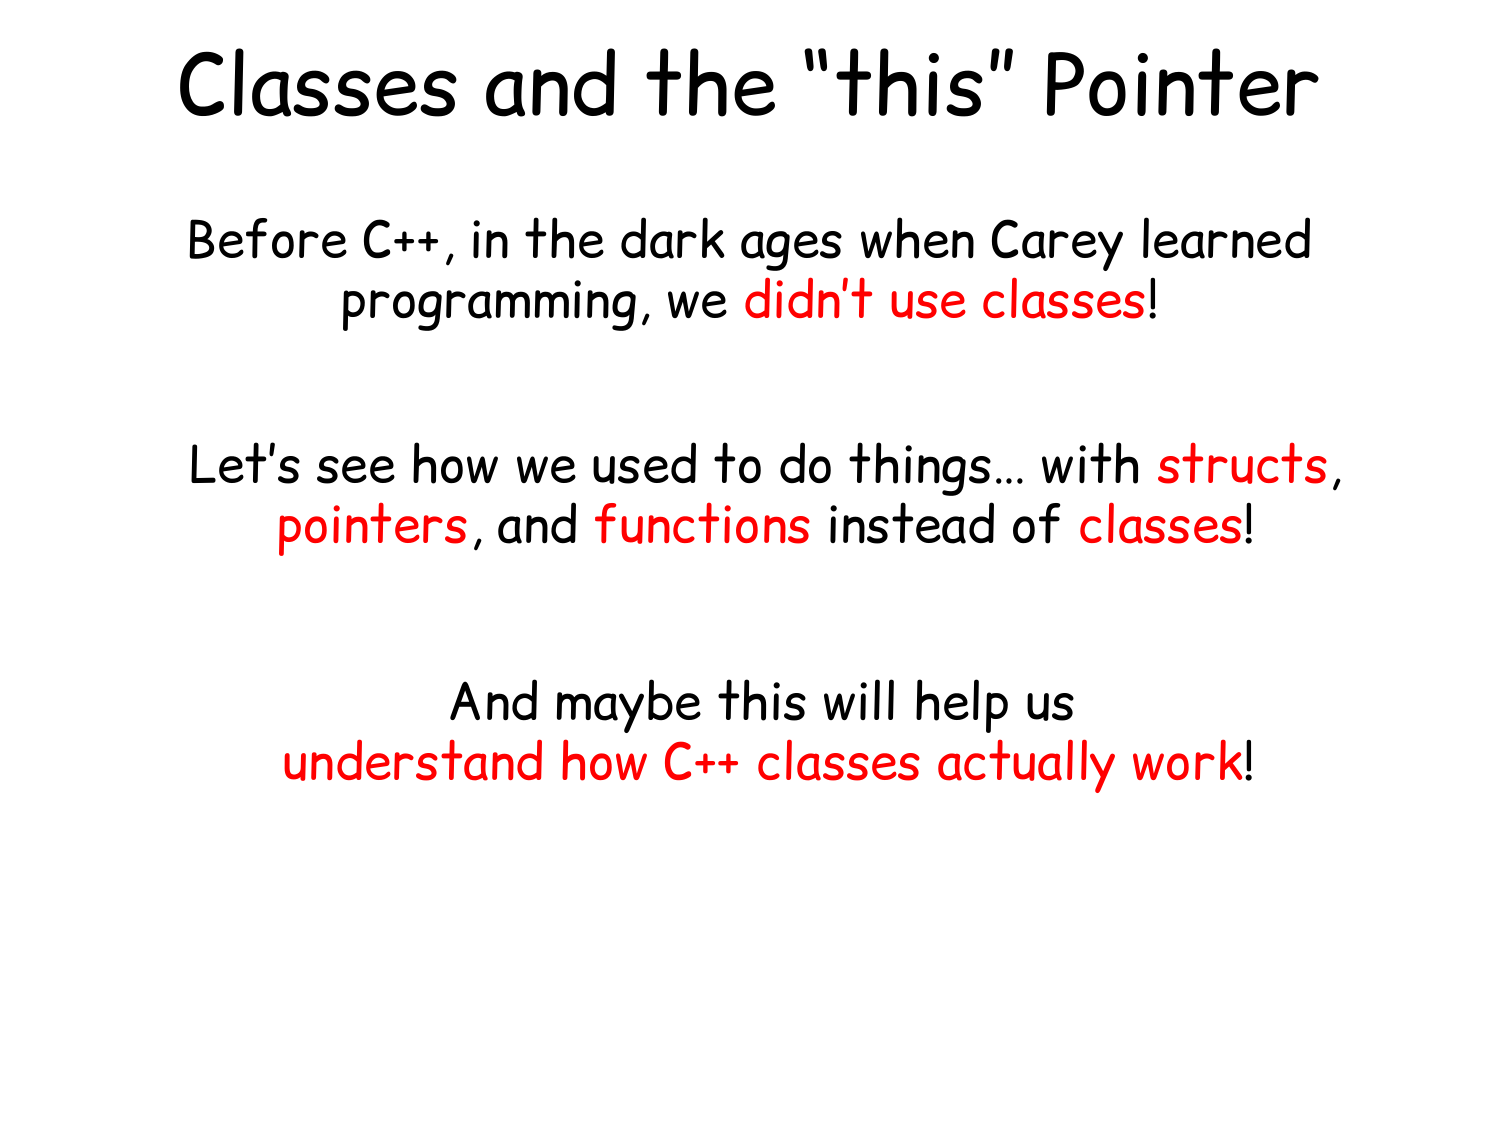

# Classes and the “this” Pointer
Before C++, in the dark ages when Carey learned programming, we didn’t use classes!
Let’s see how we used to do things… with structs, pointers, and functions instead of classes!
And maybe this will help us
understand how C++ classes actually work!